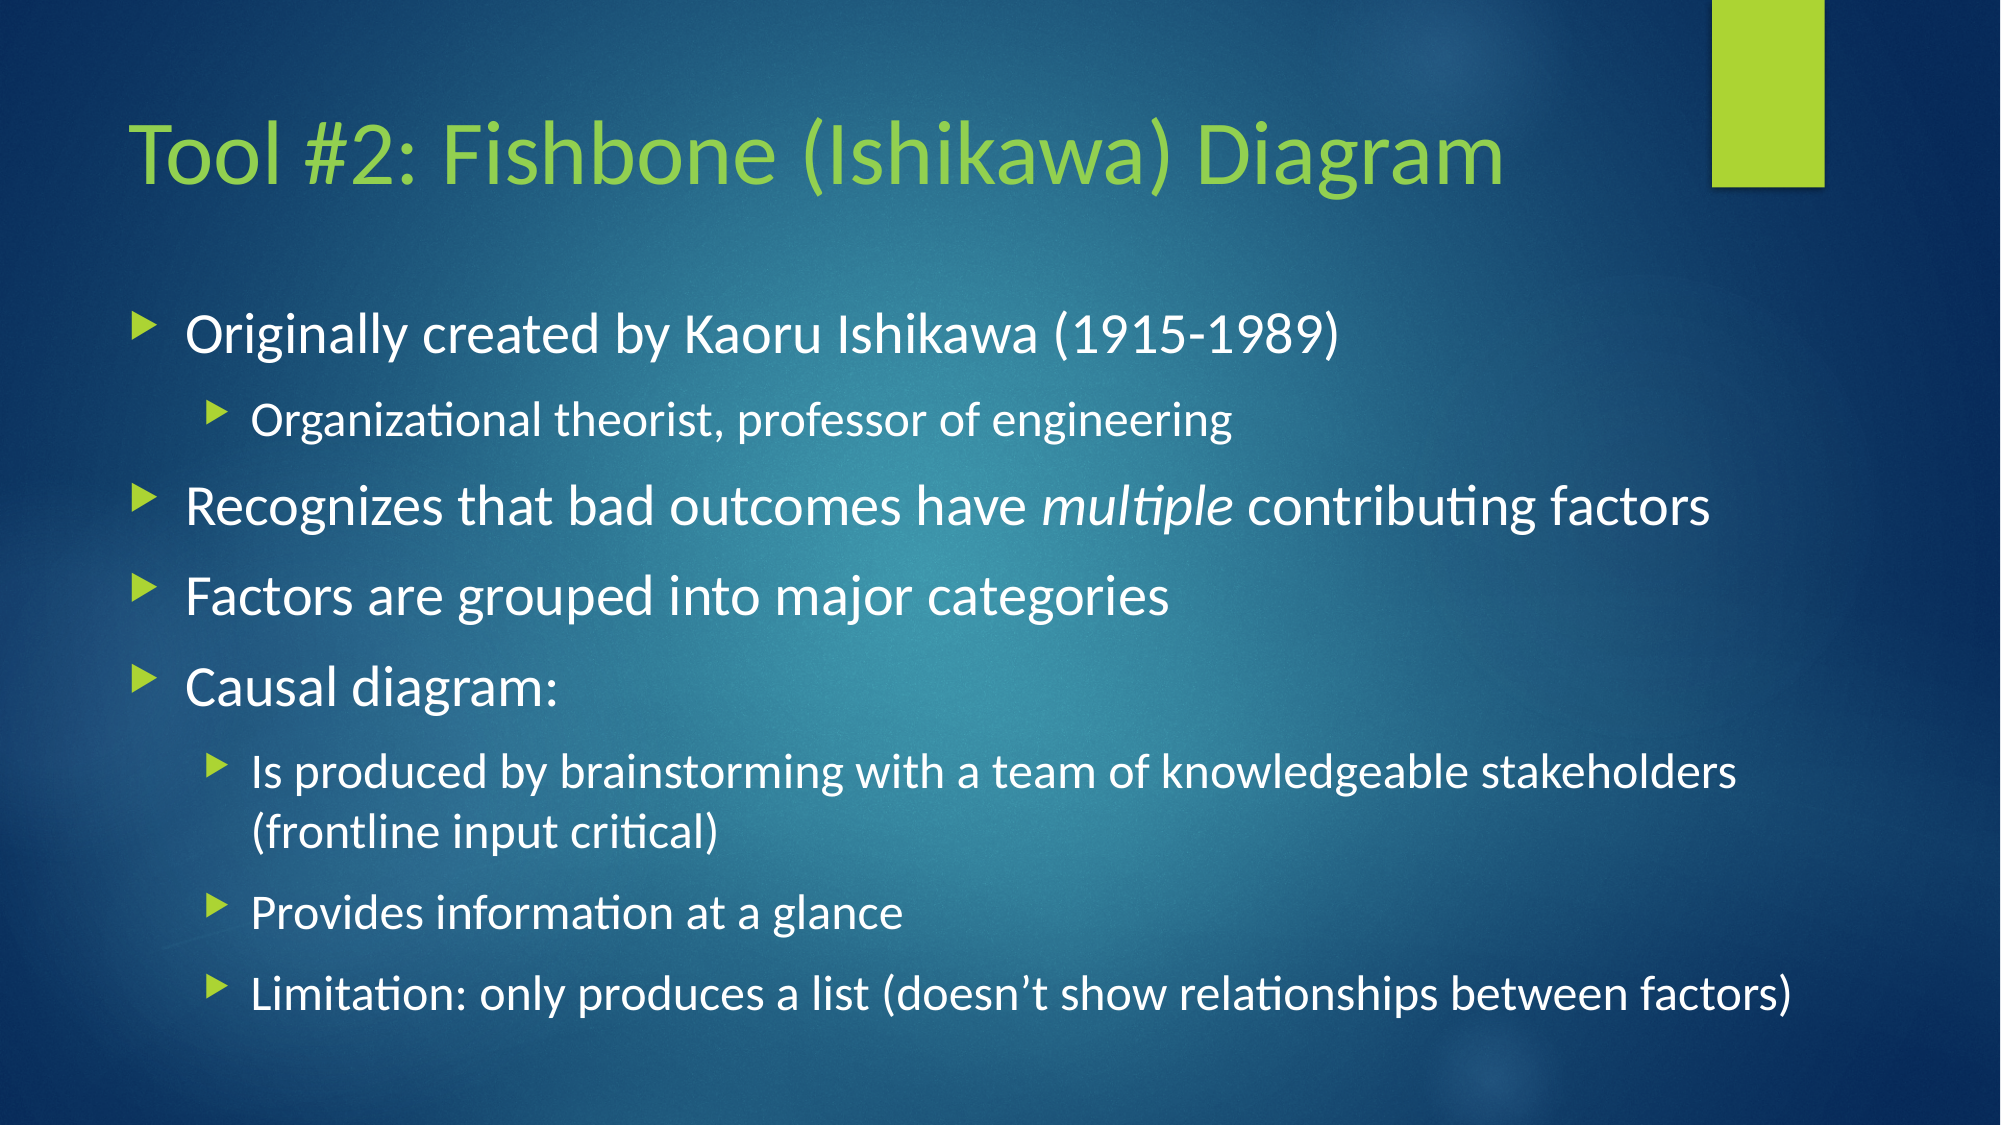

# Tool #2: Fishbone (Ishikawa) Diagram
Originally created by Kaoru Ishikawa (1915-1989)
Organizational theorist, professor of engineering
Recognizes that bad outcomes have multiple contributing factors
Factors are grouped into major categories
Causal diagram:
Is produced by brainstorming with a team of knowledgeable stakeholders (frontline input critical)
Provides information at a glance
Limitation: only produces a list (doesn’t show relationships between factors)